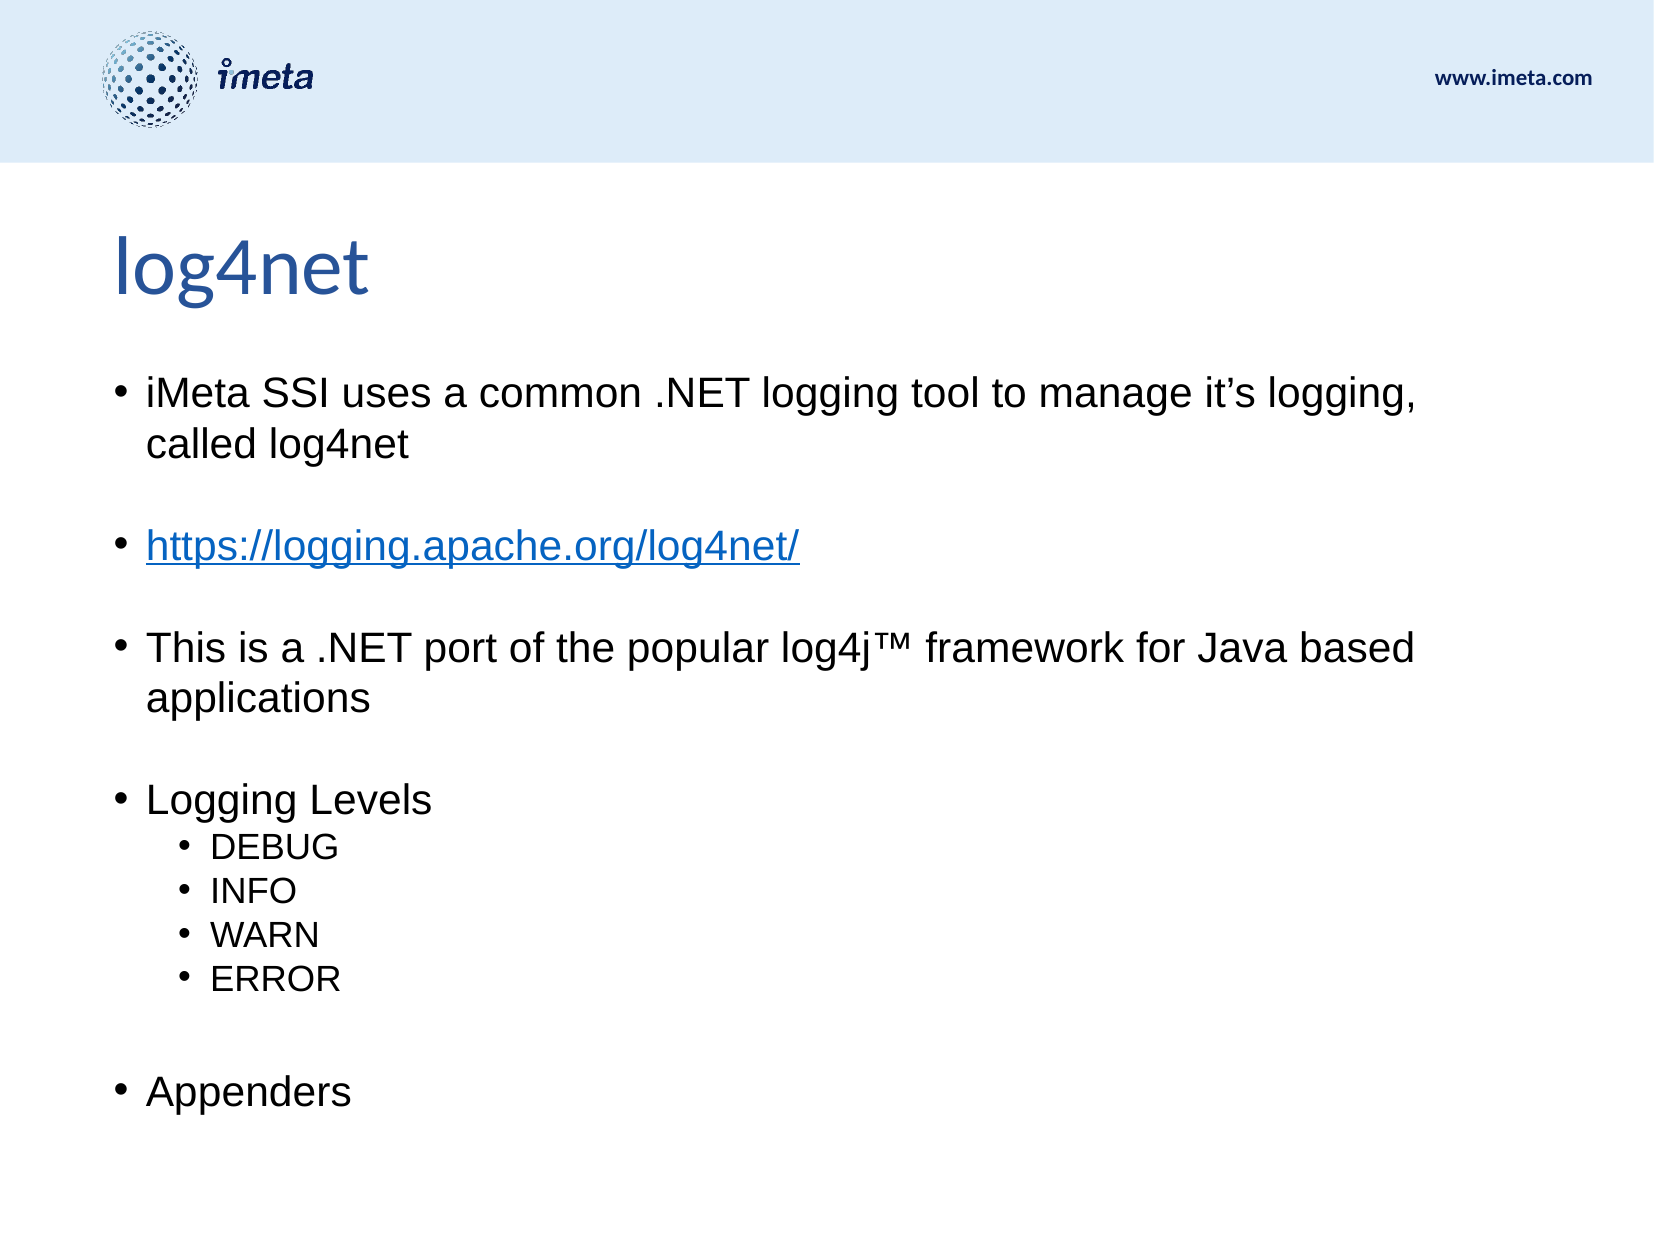

# log4net
iMeta SSI uses a common .NET logging tool to manage it’s logging, called log4net

https://logging.apache.org/log4net/

This is a .NET port of the popular log4j™ framework for Java based applications

Logging Levels
DEBUG
INFO
WARN
ERROR

Appenders